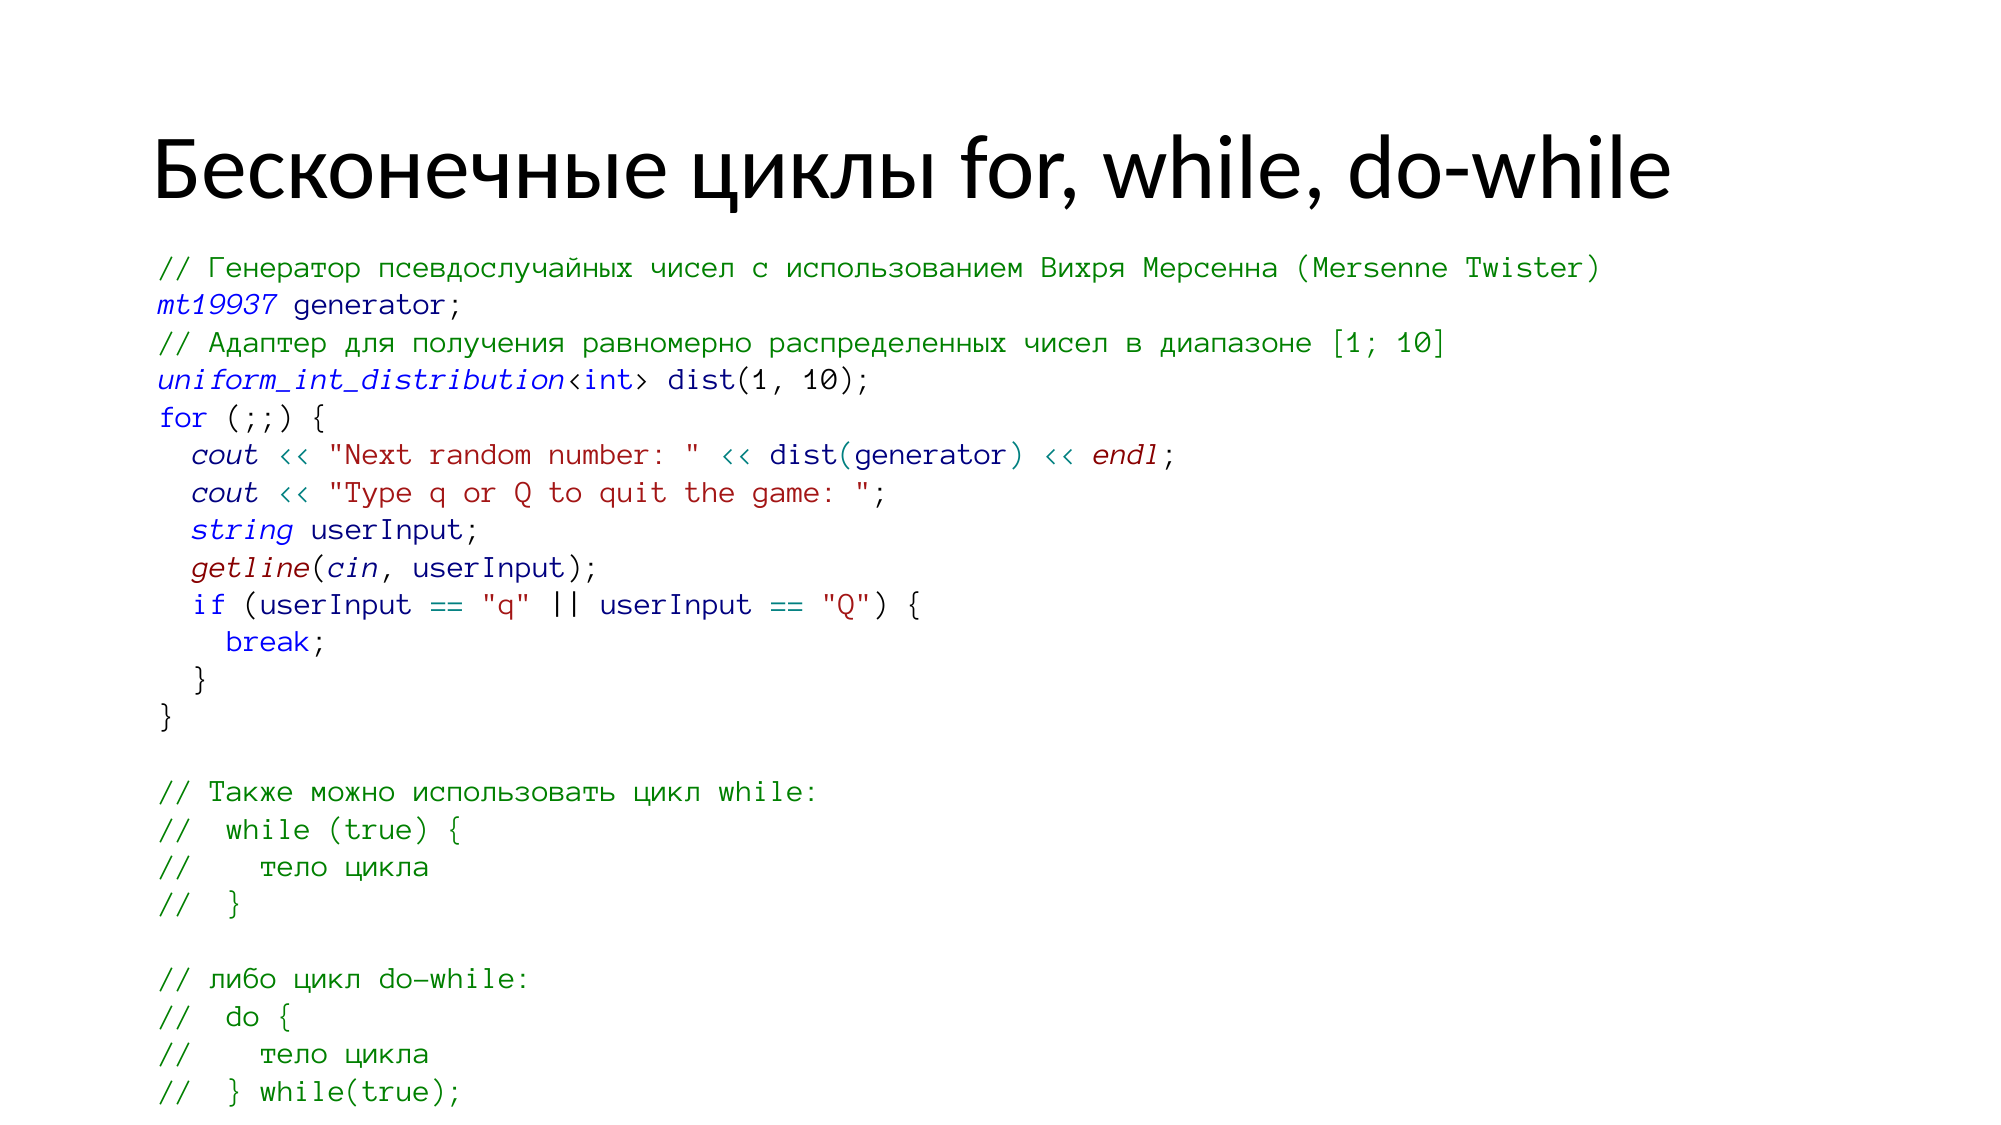

# Бесконечные циклы for, while, do-while
  // Генератор псевдослучайных чисел с использованием Вихря Мерсенна (Mersenne Twister)
  mt19937 generator;
  // Адаптер для получения равномерно распределенных чисел в диапазоне [1; 10]
  uniform_int_distribution<int> dist(1, 10);
  for (;;) {
    cout << "Next random number: " << dist(generator) << endl;
    cout << "Type q or Q to quit the game: ";
    string userInput;
    getline(cin, userInput);
    if (userInput == "q" || userInput == "Q") {
      break;
    }
  }

  // Также можно использовать цикл while:
  //  while (true) {
  //    тело цикла
  //  }

  // либо цикл do-while:
  //  do {
  //    тело цикла
  //  } while(true);